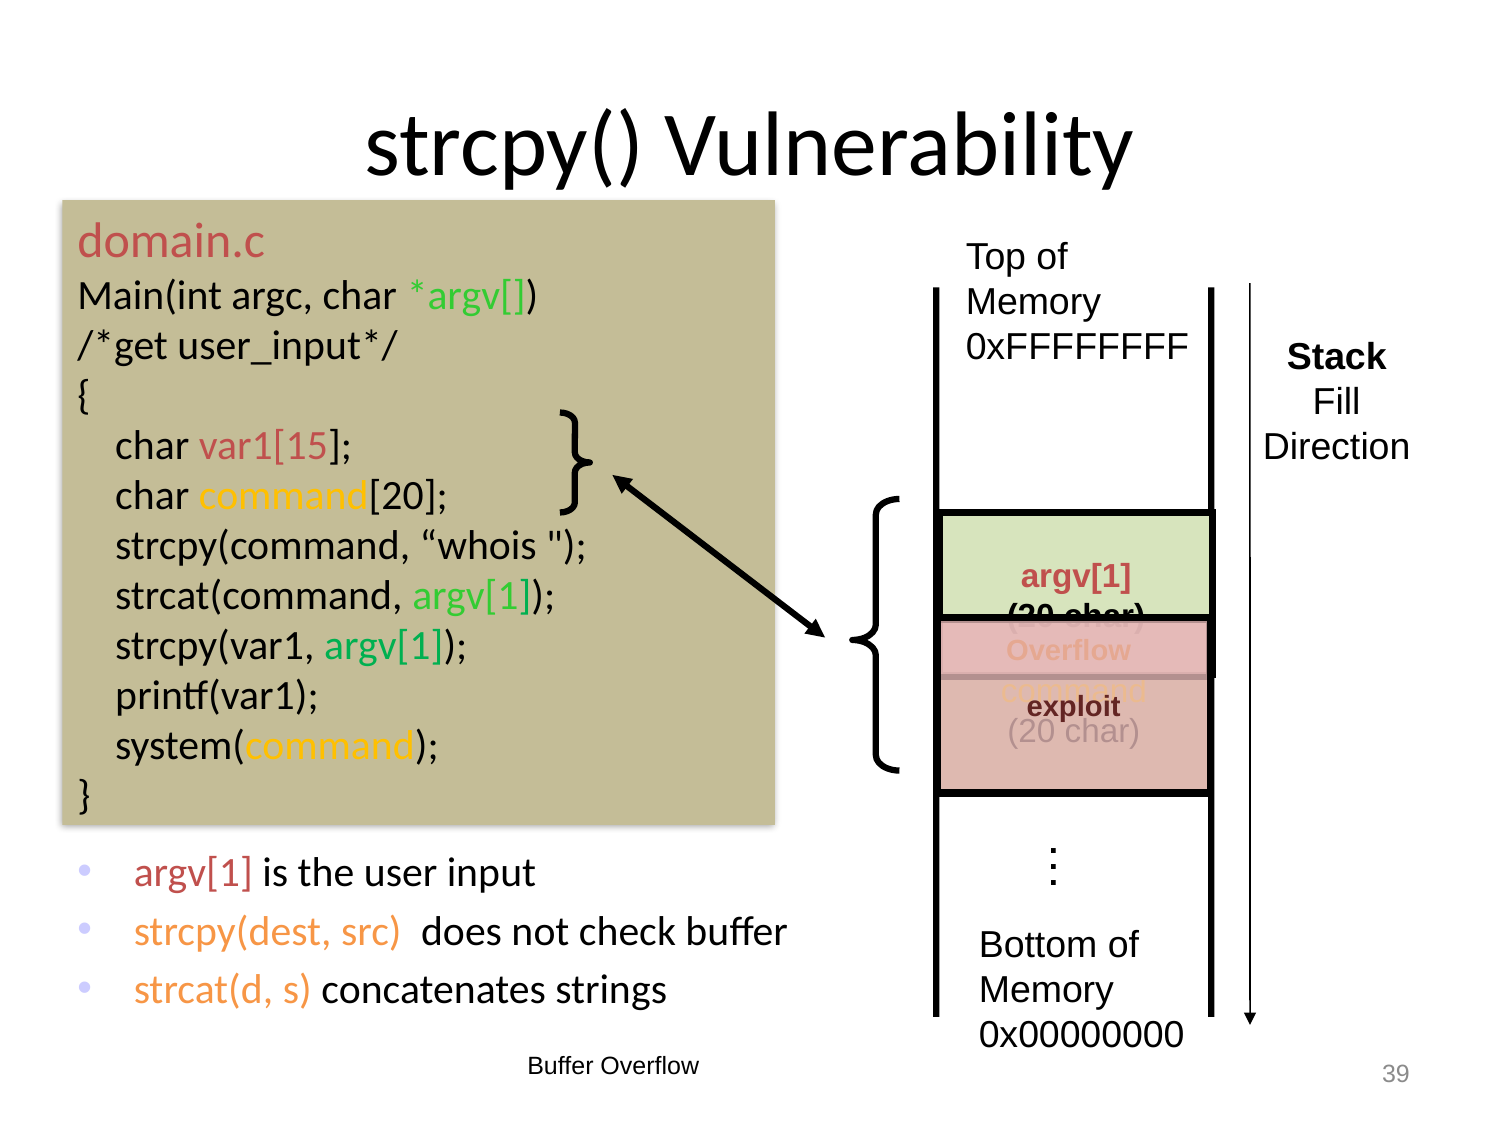

# strcpy() Vulnerability
domain.c
Main(int argc, char *argv[])
/*get user_input*/
{
    char var1[15];
    char command[20];
    strcpy(command, “whois ");
    strcat(command, argv[1]);
    strcpy(var1, argv[1]);
    printf(var1);
    system(command);
}
Top of
Memory
0xFFFFFFFF

Stack
Fill
Direction

var1 (15 char)
argv[1]
(15 char)
argv[1]
(20 char)
exploit
Overflow
command
(20 char)
.
.
.
argv[1] is the user input
strcpy(dest, src)  does not check buffer
strcat(d, s) concatenates strings
Bottom of
Memory
0x00000000
Buffer Overflow
1/9/2018
39